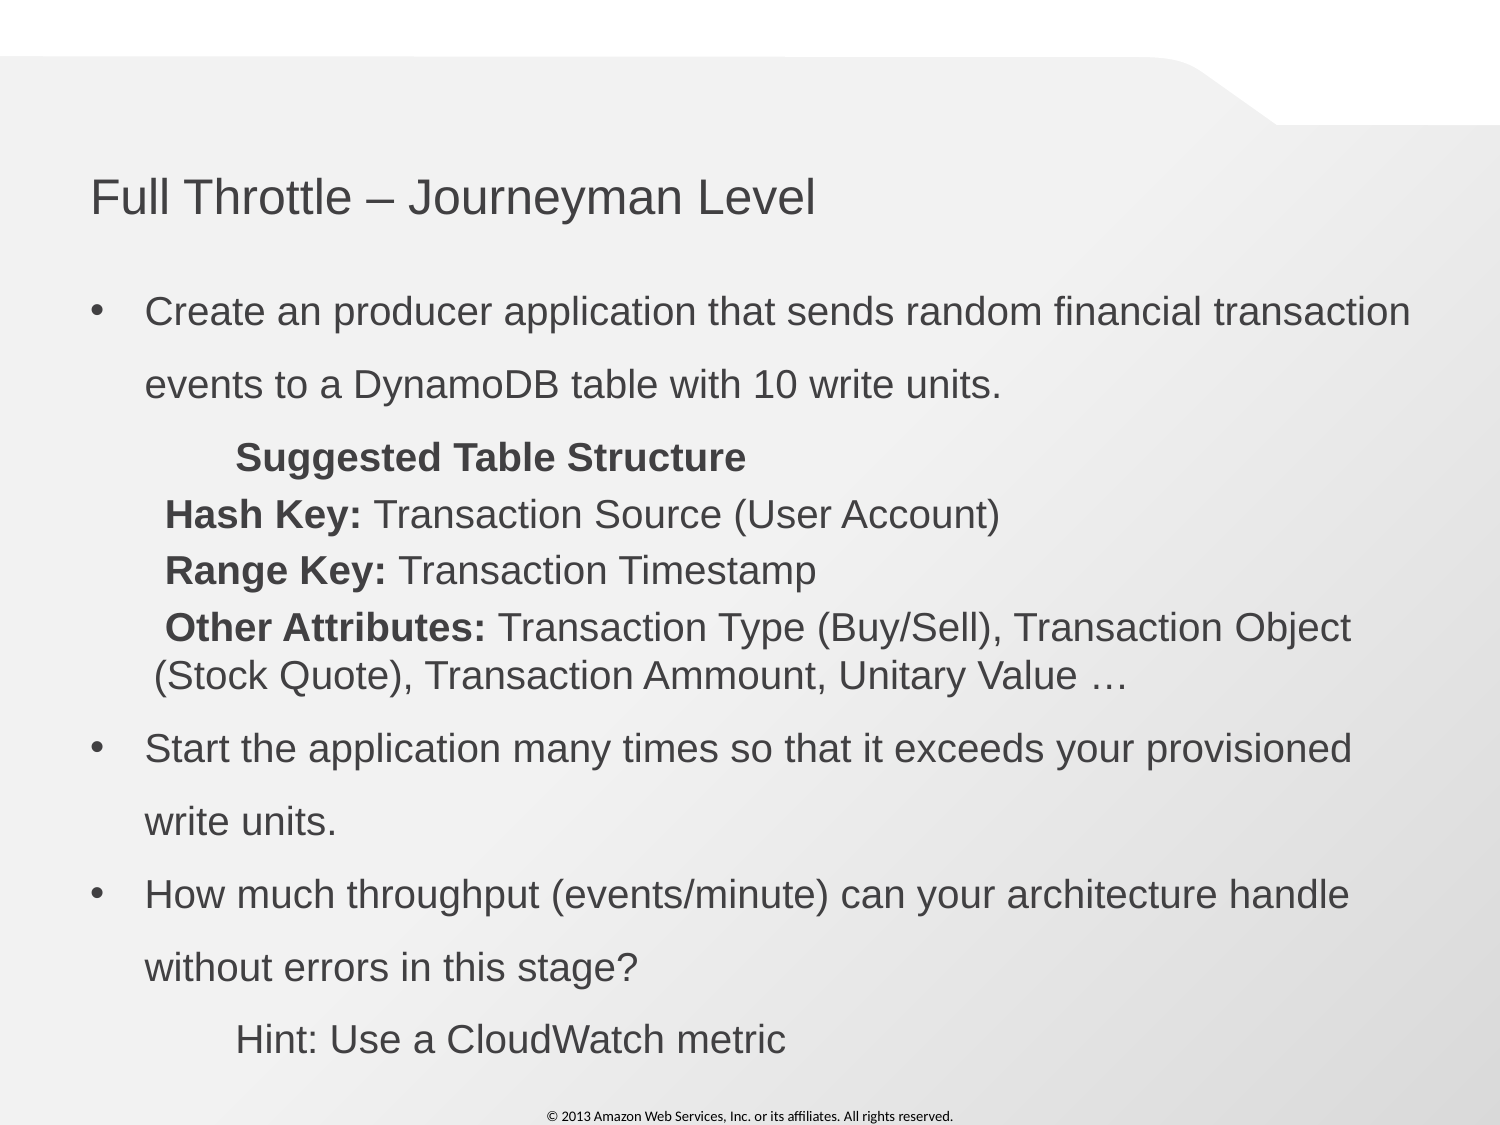

# Full Throttle – Journeyman Level
Create an producer application that sends random financial transaction events to a DynamoDB table with 10 write units.
	Suggested Table Structure
 Hash Key: Transaction Source (User Account)
 Range Key: Transaction Timestamp
 Other Attributes: Transaction Type (Buy/Sell), Transaction Object (Stock Quote), Transaction Ammount, Unitary Value …
Start the application many times so that it exceeds your provisioned write units.
How much throughput (events/minute) can your architecture handle without errors in this stage?
	Hint: Use a CloudWatch metric